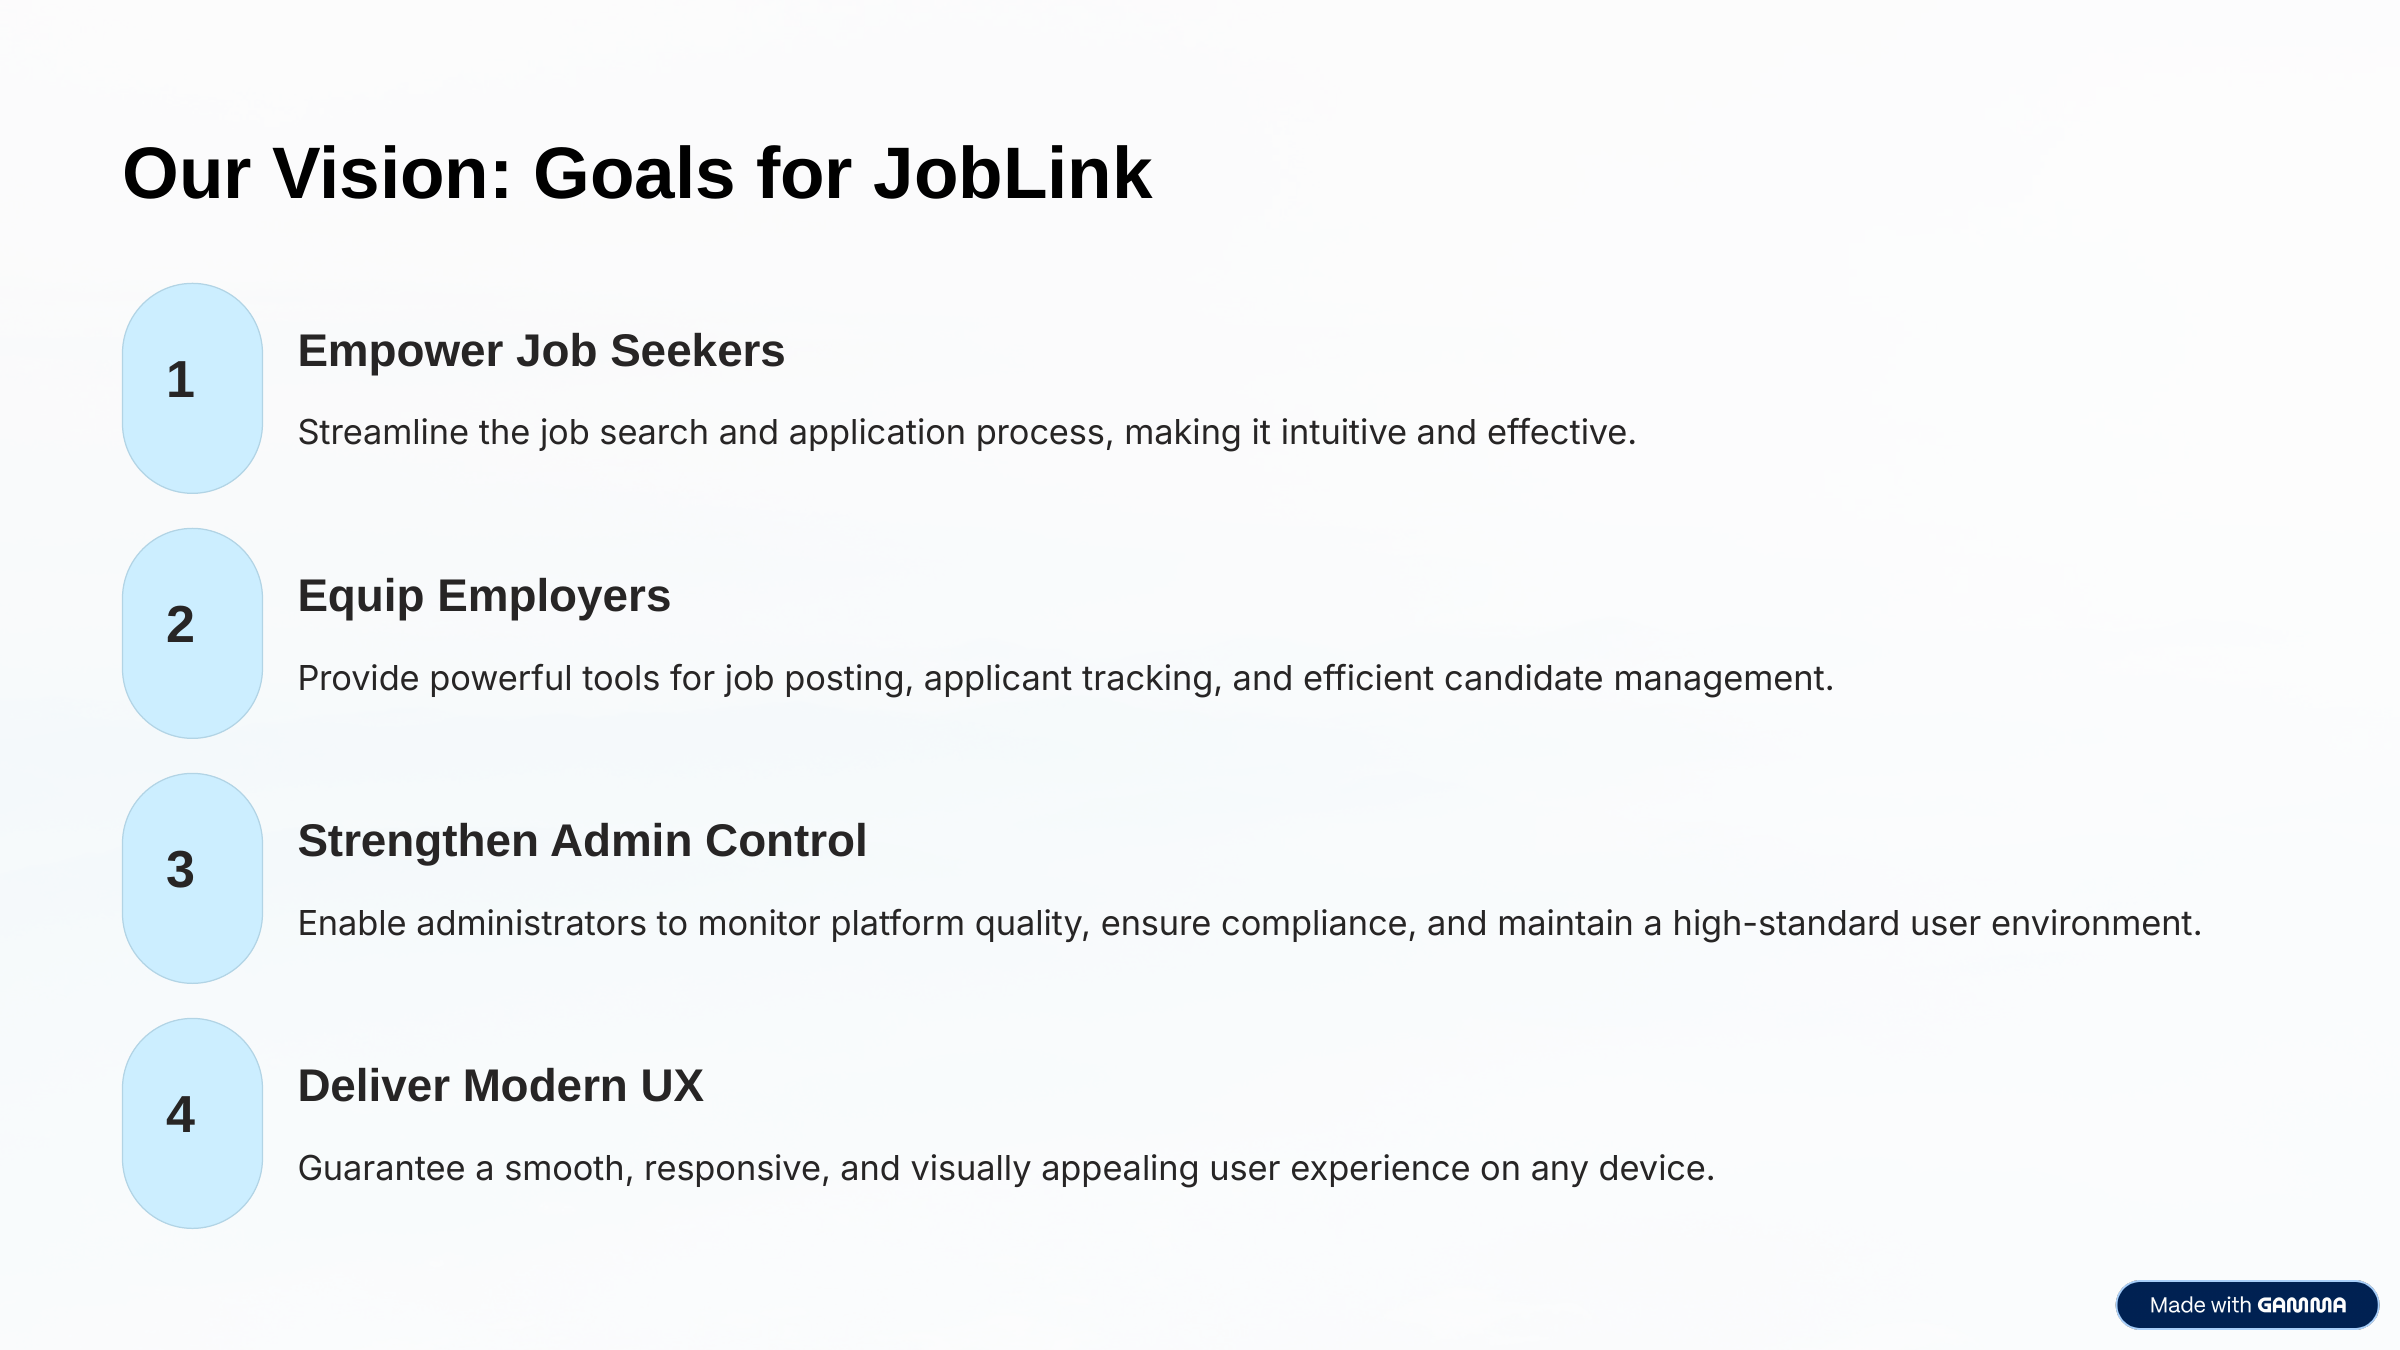

Our Vision: Goals for JobLink

Empower Job Seekers
1
Streamline the job search and application process, making it intuitive and effective.

Equip Employers
2
Provide powerful tools for job posting, applicant tracking, and efficient candidate management.

Strengthen Admin Control
3
Enable administrators to monitor platform quality, ensure compliance, and maintain a high-standard user environment.

Deliver Modern UX
4
Guarantee a smooth, responsive, and visually appealing user experience on any device.